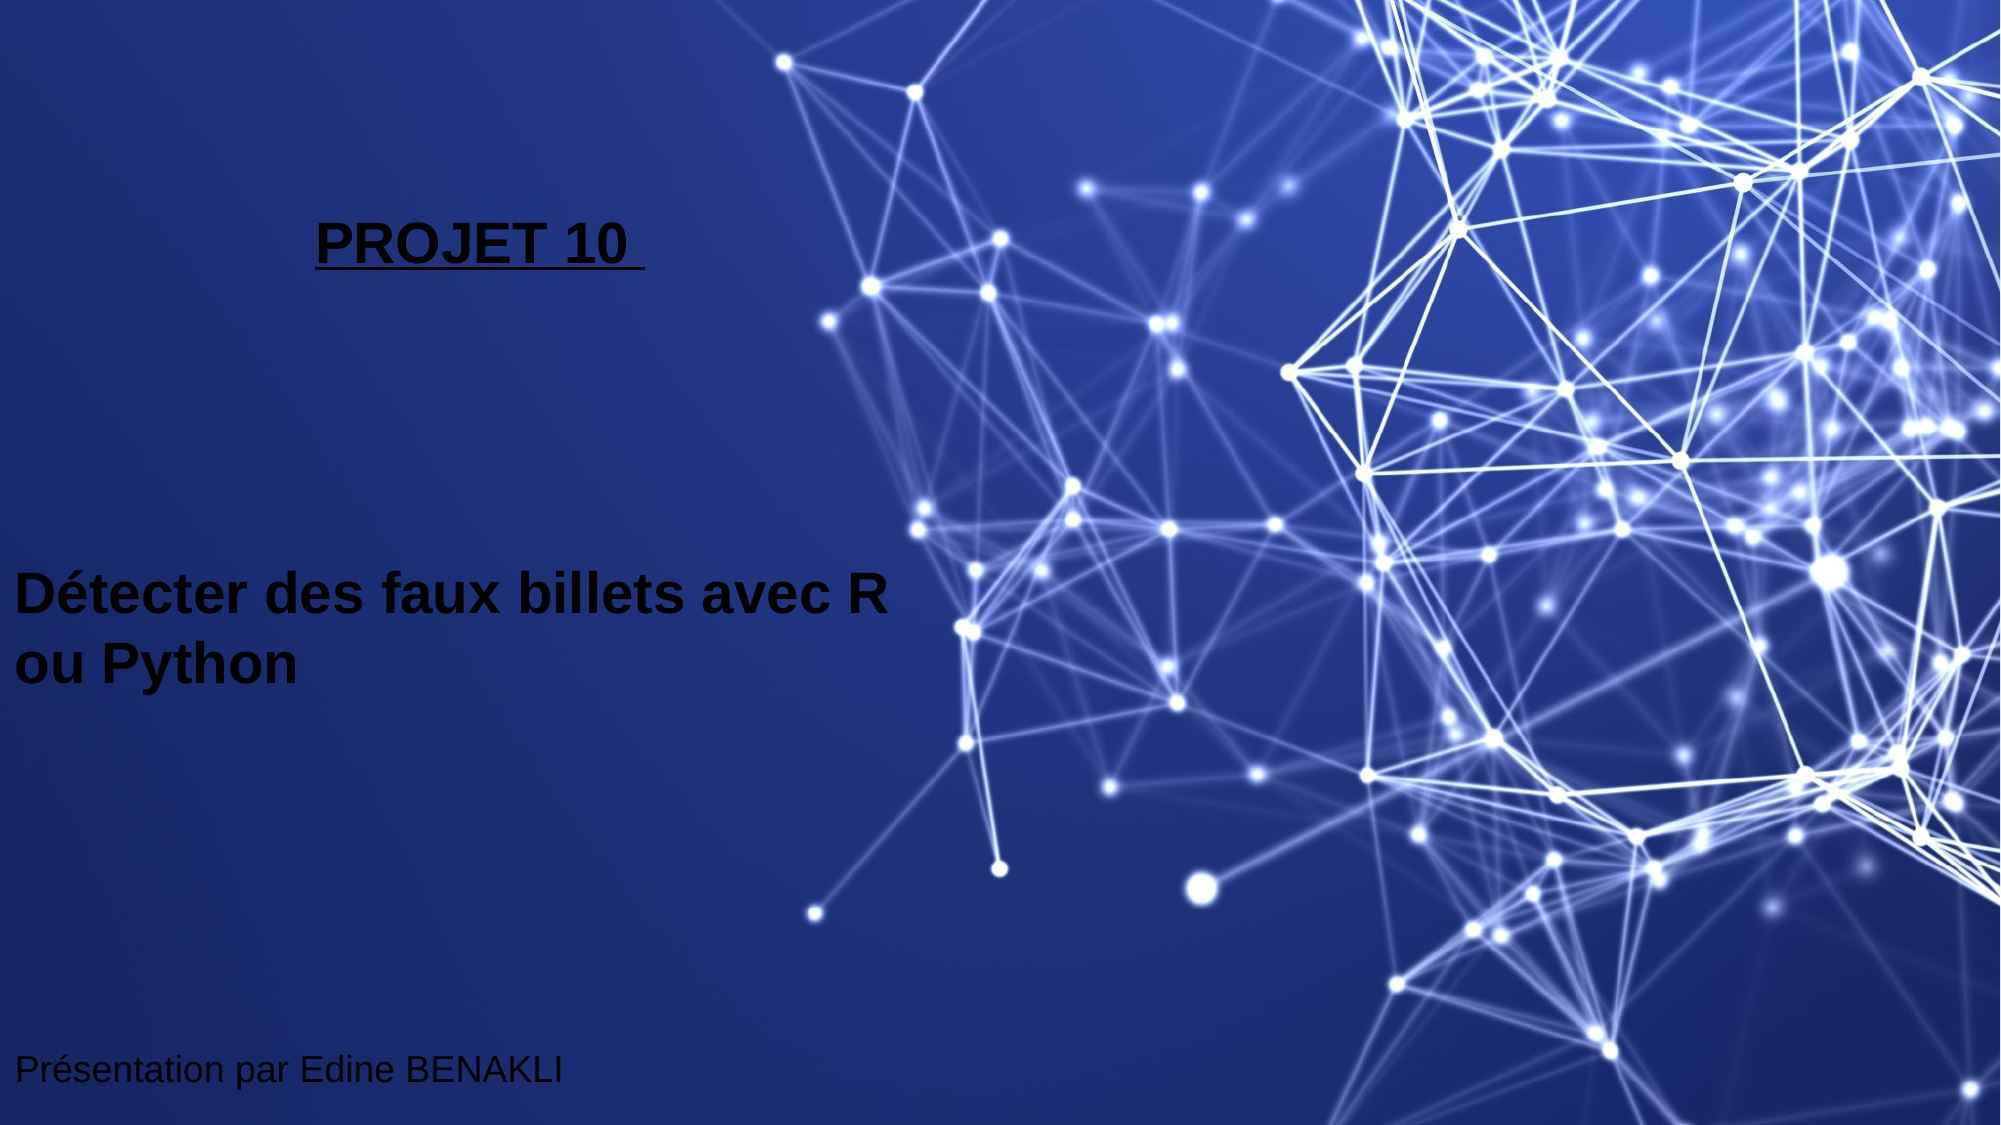

PROJET 10

Détecter des faux billets avec R ou Python
Présentation par Edine BENAKLI

1